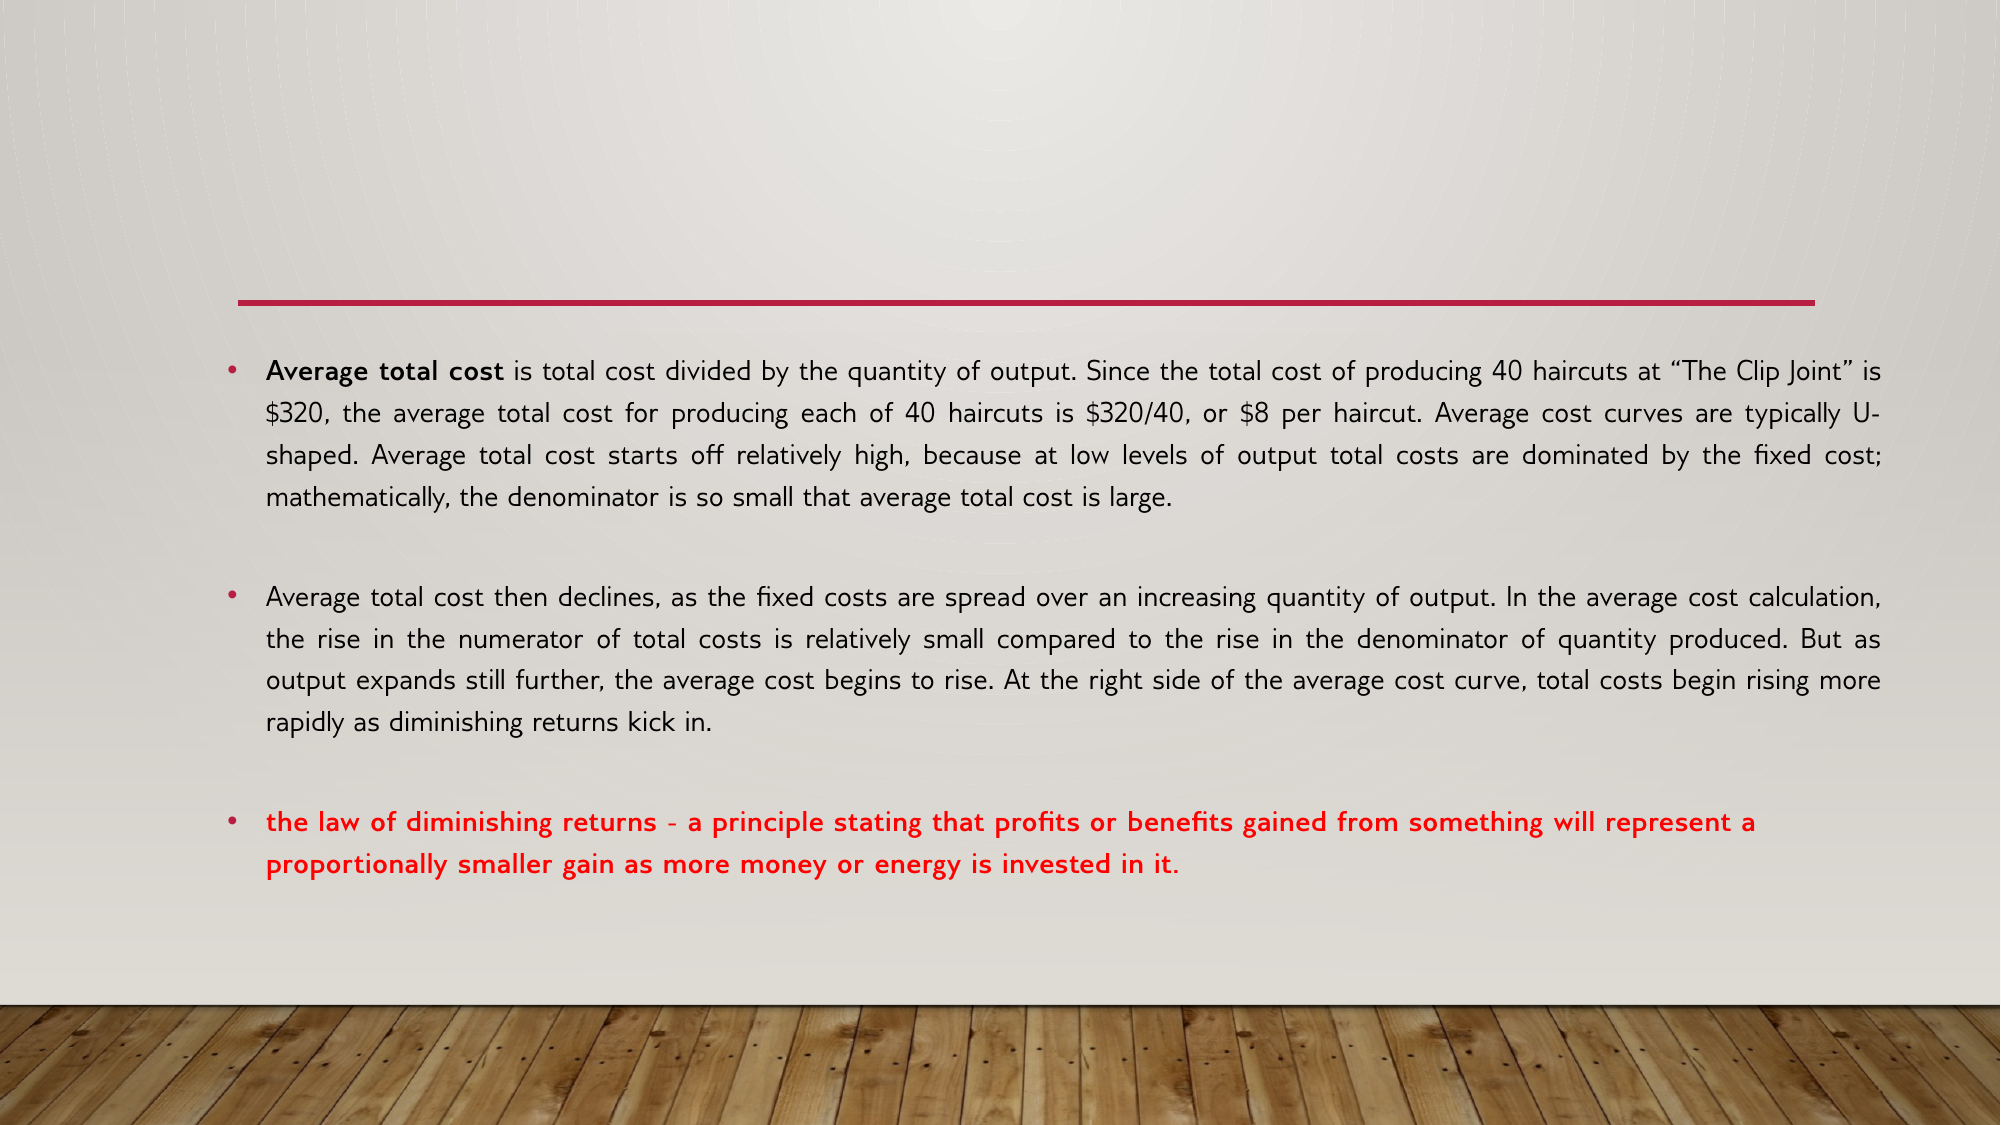

Average total cost is total cost divided by the quantity of output. Since the total cost of producing 40 haircuts at “The Clip Joint” is $320, the average total cost for producing each of 40 haircuts is $320/40, or $8 per haircut. Average cost curves are typically U-shaped. Average total cost starts off relatively high, because at low levels of output total costs are dominated by the fixed cost; mathematically, the denominator is so small that average total cost is large.

Average total cost then declines, as the fixed costs are spread over an increasing quantity of output. In the average cost calculation, the rise in the numerator of total costs is relatively small compared to the rise in the denominator of quantity produced. But as output expands still further, the average cost begins to rise. At the right side of the average cost curve, total costs begin rising more rapidly as diminishing returns kick in.

the law of diminishing returns - a principle stating that profits or benefits gained from something will represent a proportionally smaller gain as more money or energy is invested in it.